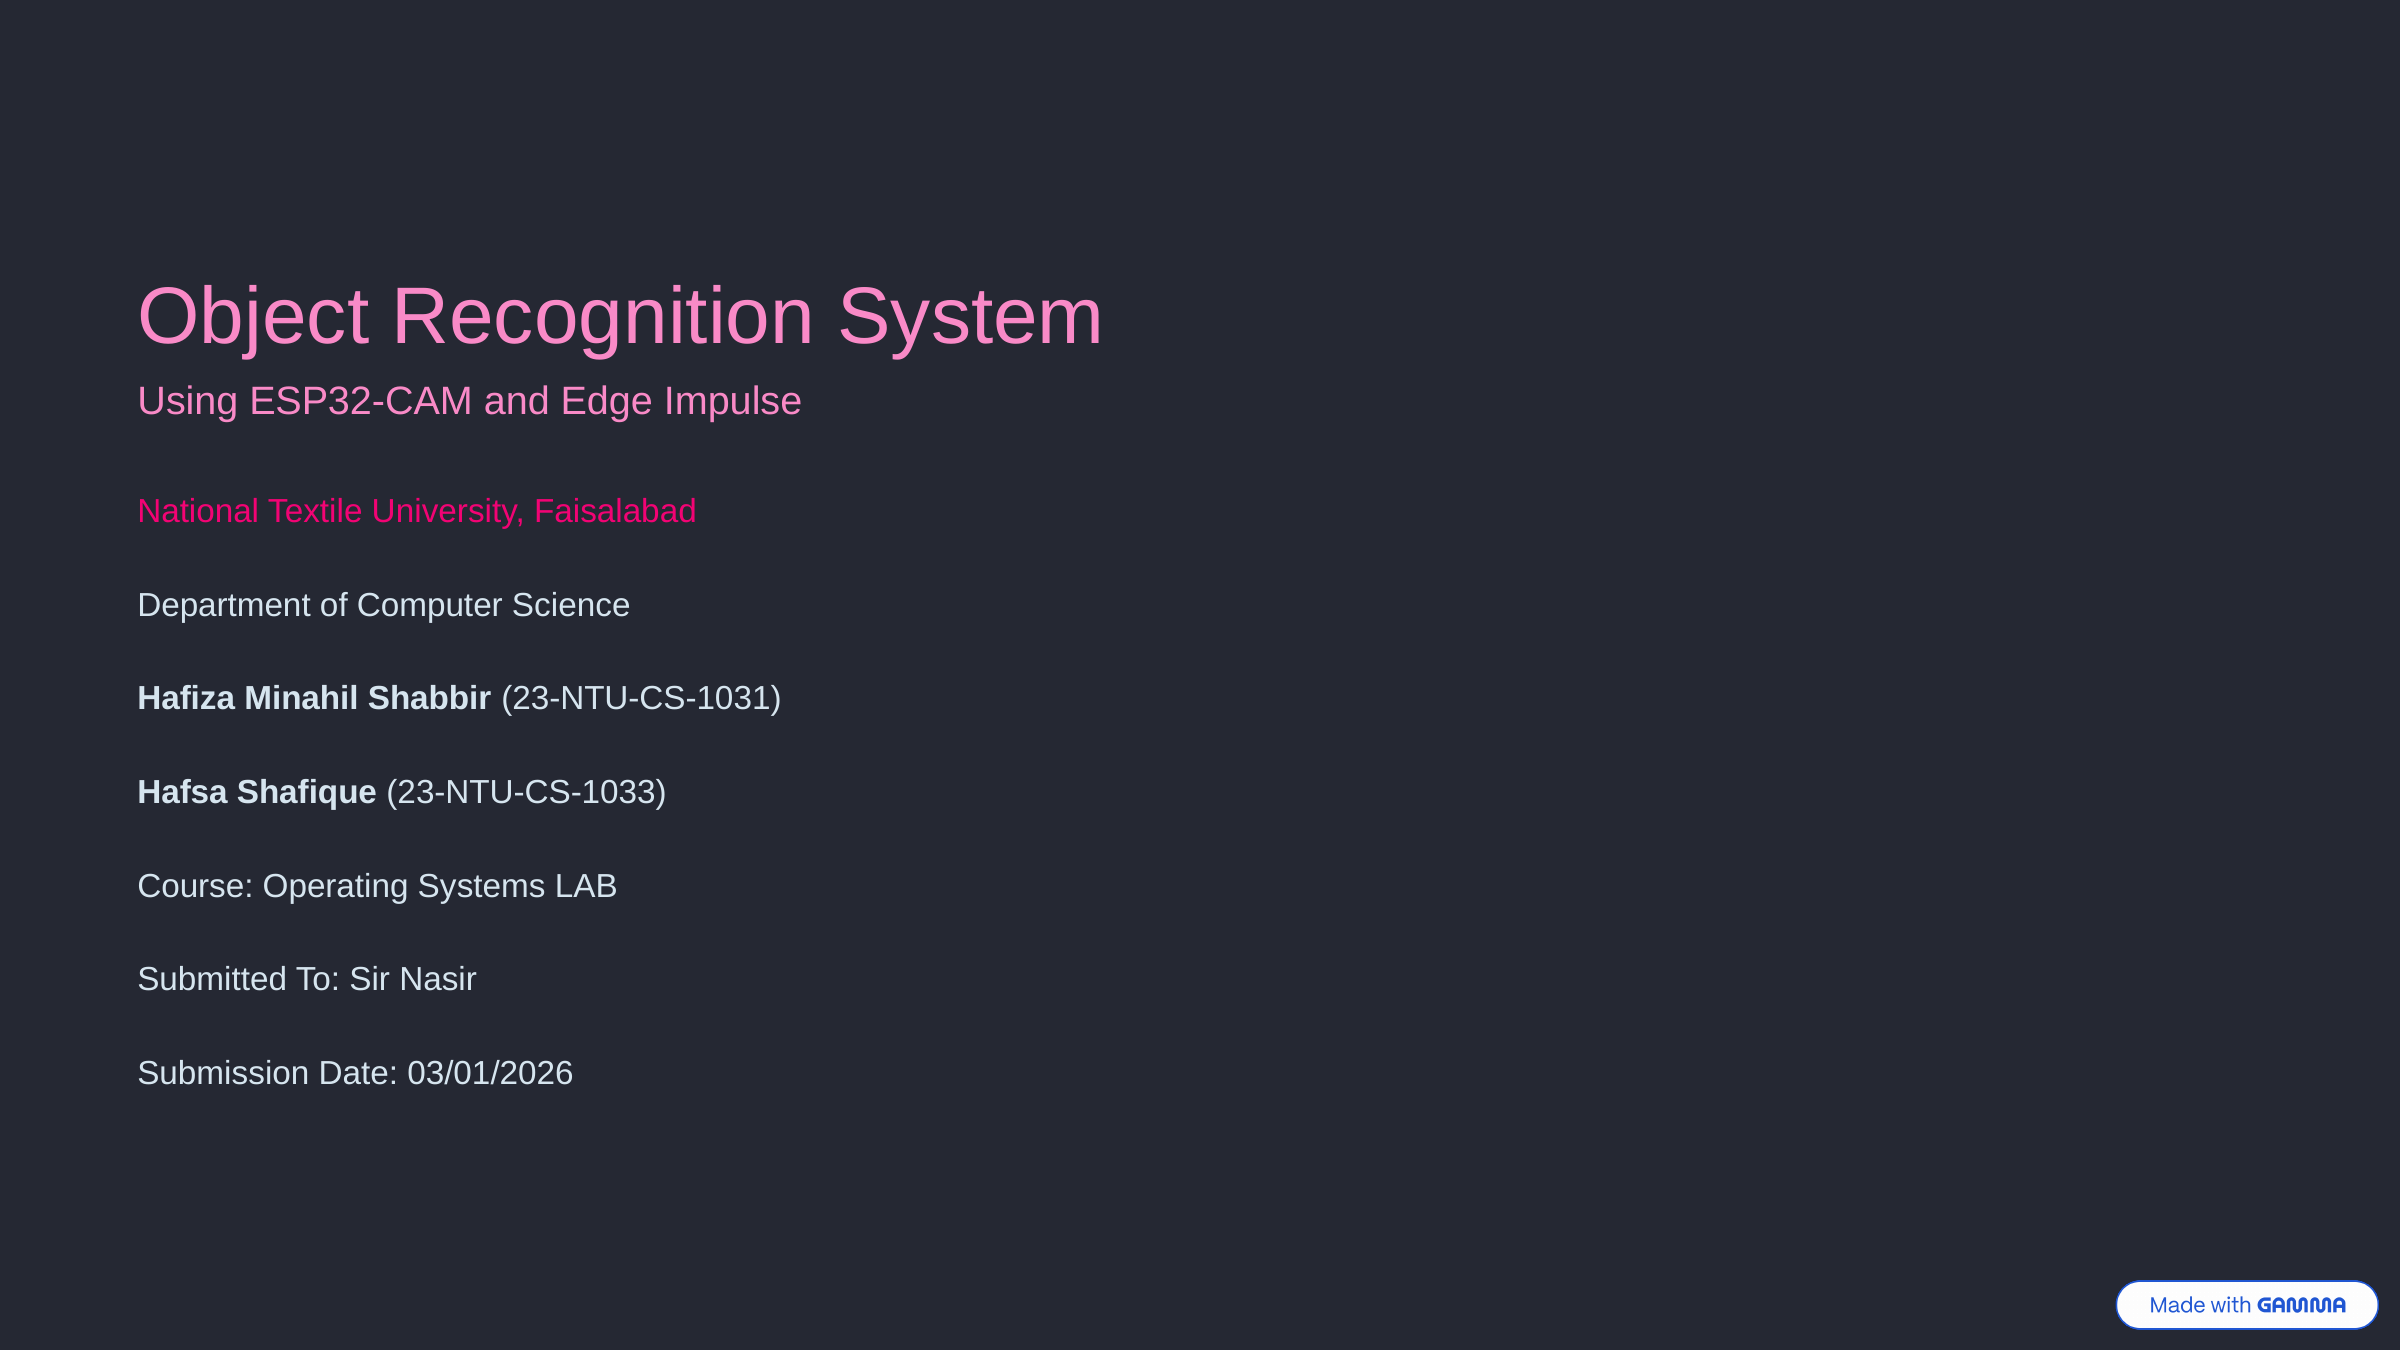

Object Recognition System
Using ESP32-CAM and Edge Impulse
National Textile University, Faisalabad
Department of Computer Science
Hafiza Minahil Shabbir (23-NTU-CS-1031)
Hafsa Shafique (23-NTU-CS-1033)
Course: Operating Systems LAB
Submitted To: Sir Nasir
Submission Date: 03/01/2026